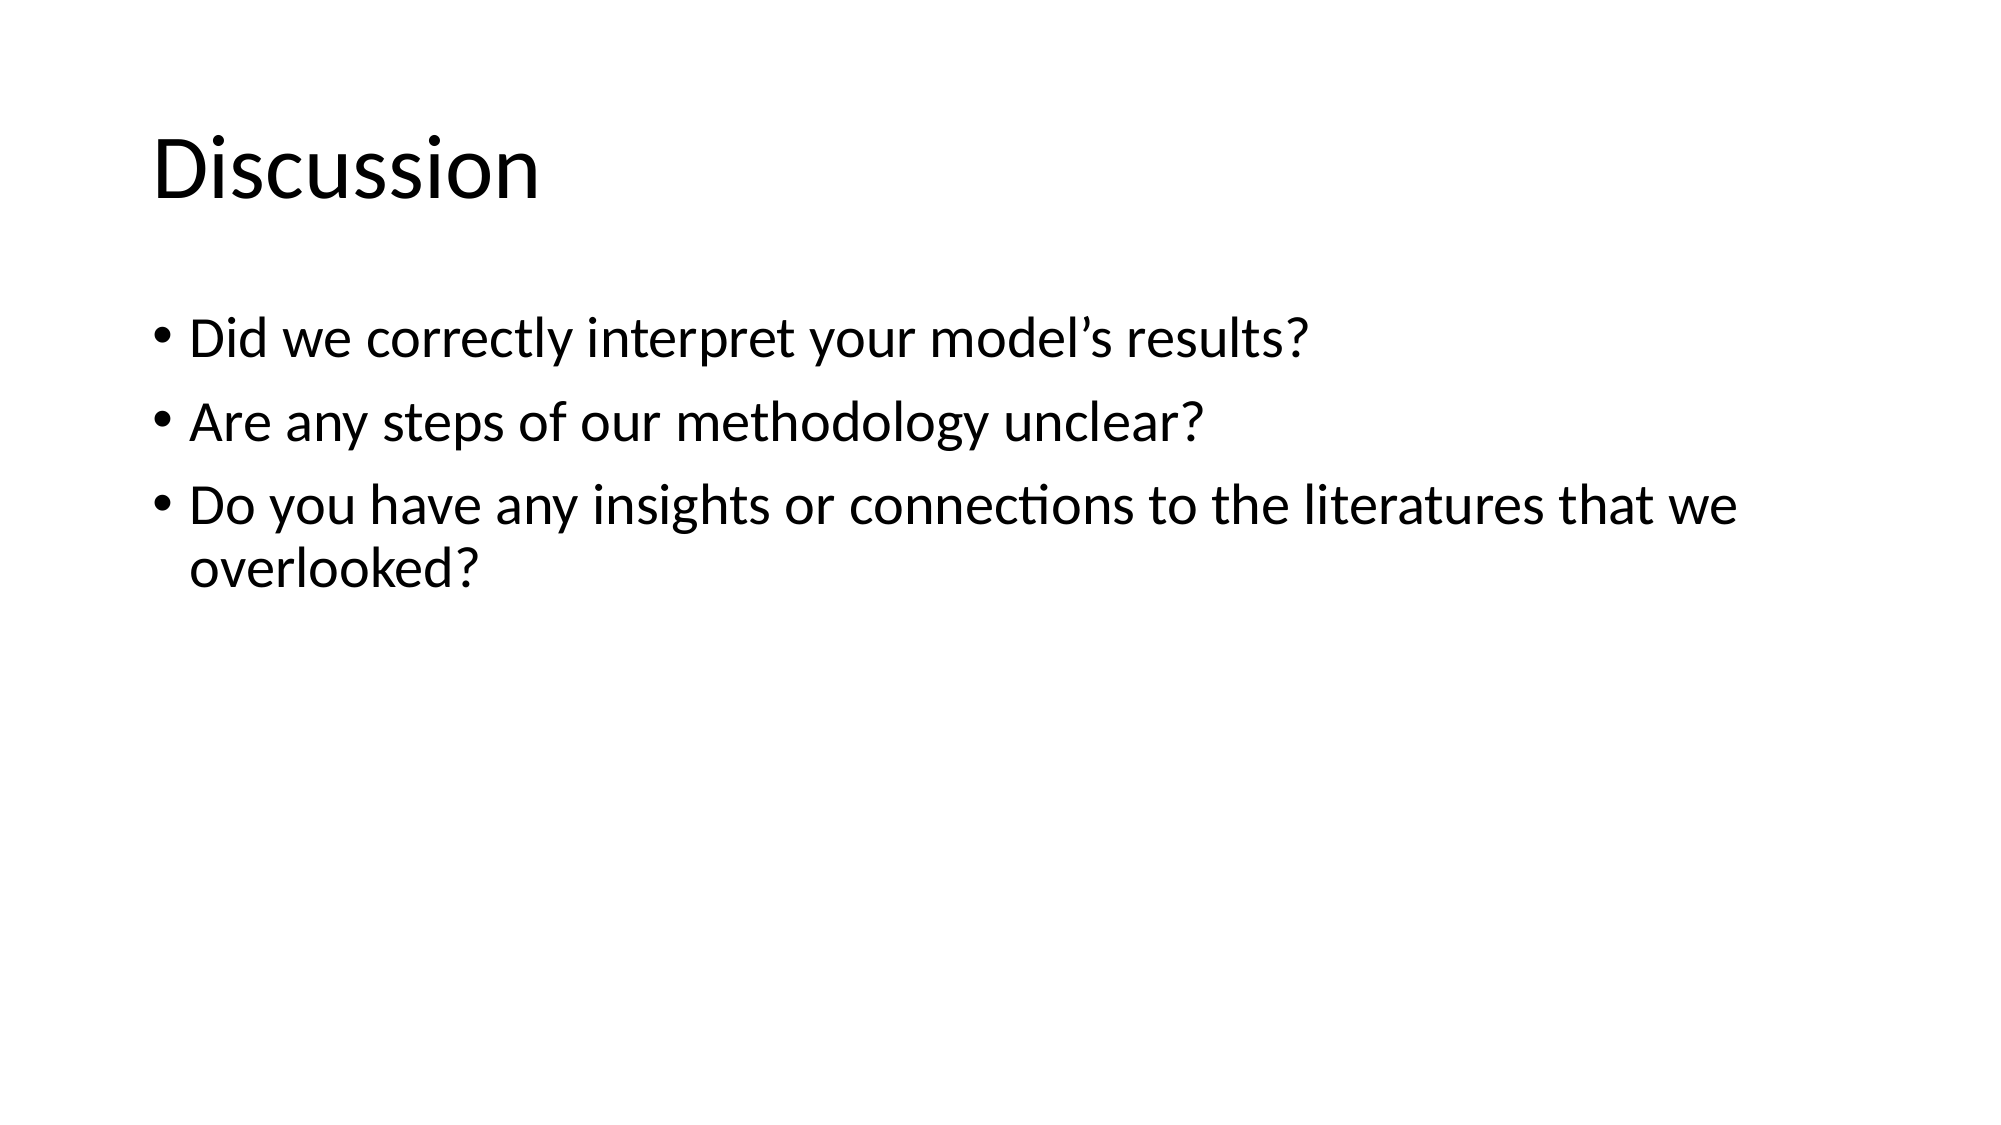

# Discussion
Did we correctly interpret your model’s results?
Are any steps of our methodology unclear?
Do you have any insights or connections to the literatures that we overlooked?